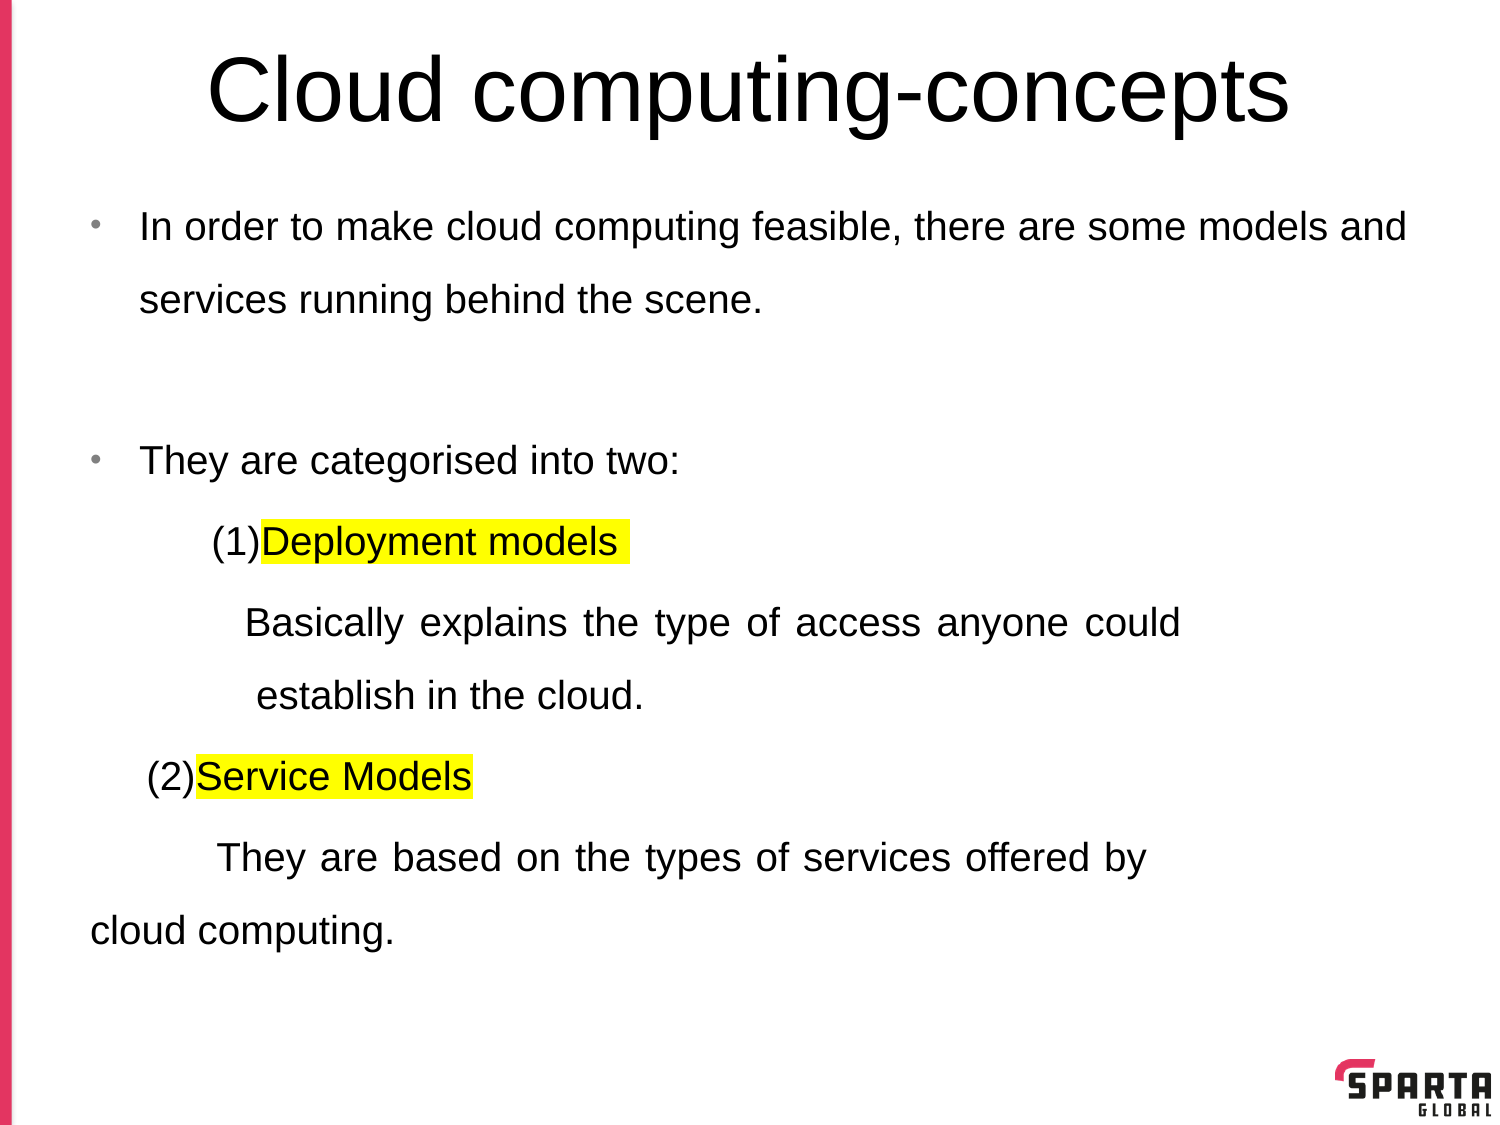

# Cloud computing-concepts
In order to make cloud computing feasible, there are some models and services running behind the scene.

They are categorised into two:
	(1)Deployment models
          Basically explains the type of access anyone could   	     		    establish in the cloud.
     (2)Service Models
         They are based on the types of services offered by 		    	    cloud computing.